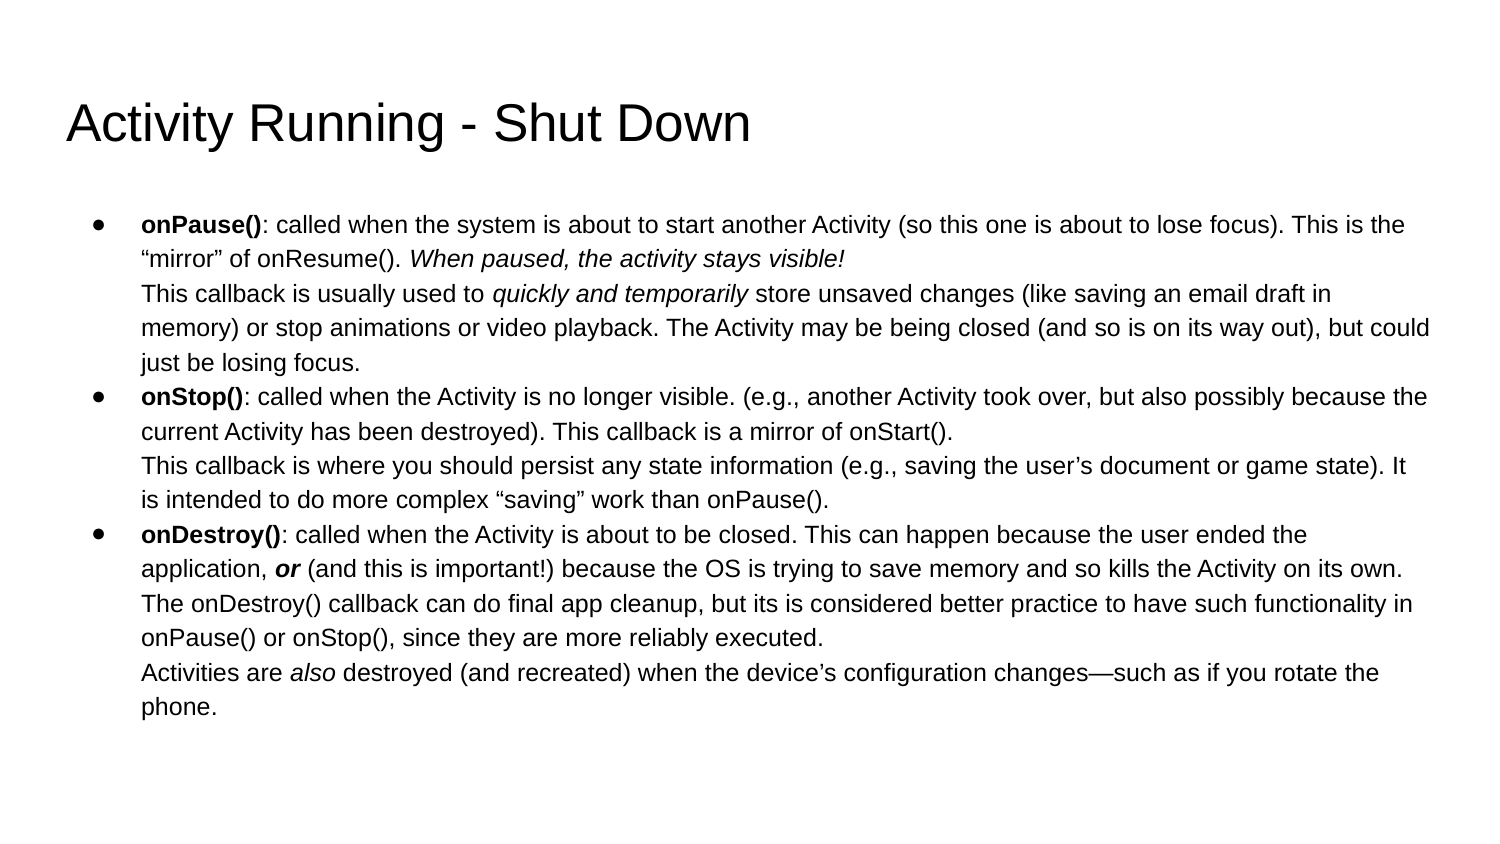

# Activity Running - Shut Down
onPause(): called when the system is about to start another Activity (so this one is about to lose focus). This is the “mirror” of onResume(). When paused, the activity stays visible!
This callback is usually used to quickly and temporarily store unsaved changes (like saving an email draft in memory) or stop animations or video playback. The Activity may be being closed (and so is on its way out), but could just be losing focus.
onStop(): called when the Activity is no longer visible. (e.g., another Activity took over, but also possibly because the current Activity has been destroyed). This callback is a mirror of onStart().
This callback is where you should persist any state information (e.g., saving the user’s document or game state). It is intended to do more complex “saving” work than onPause().
onDestroy(): called when the Activity is about to be closed. This can happen because the user ended the application, or (and this is important!) because the OS is trying to save memory and so kills the Activity on its own.
The onDestroy() callback can do final app cleanup, but its is considered better practice to have such functionality in onPause() or onStop(), since they are more reliably executed.
Activities are also destroyed (and recreated) when the device’s configuration changes—such as if you rotate the phone.